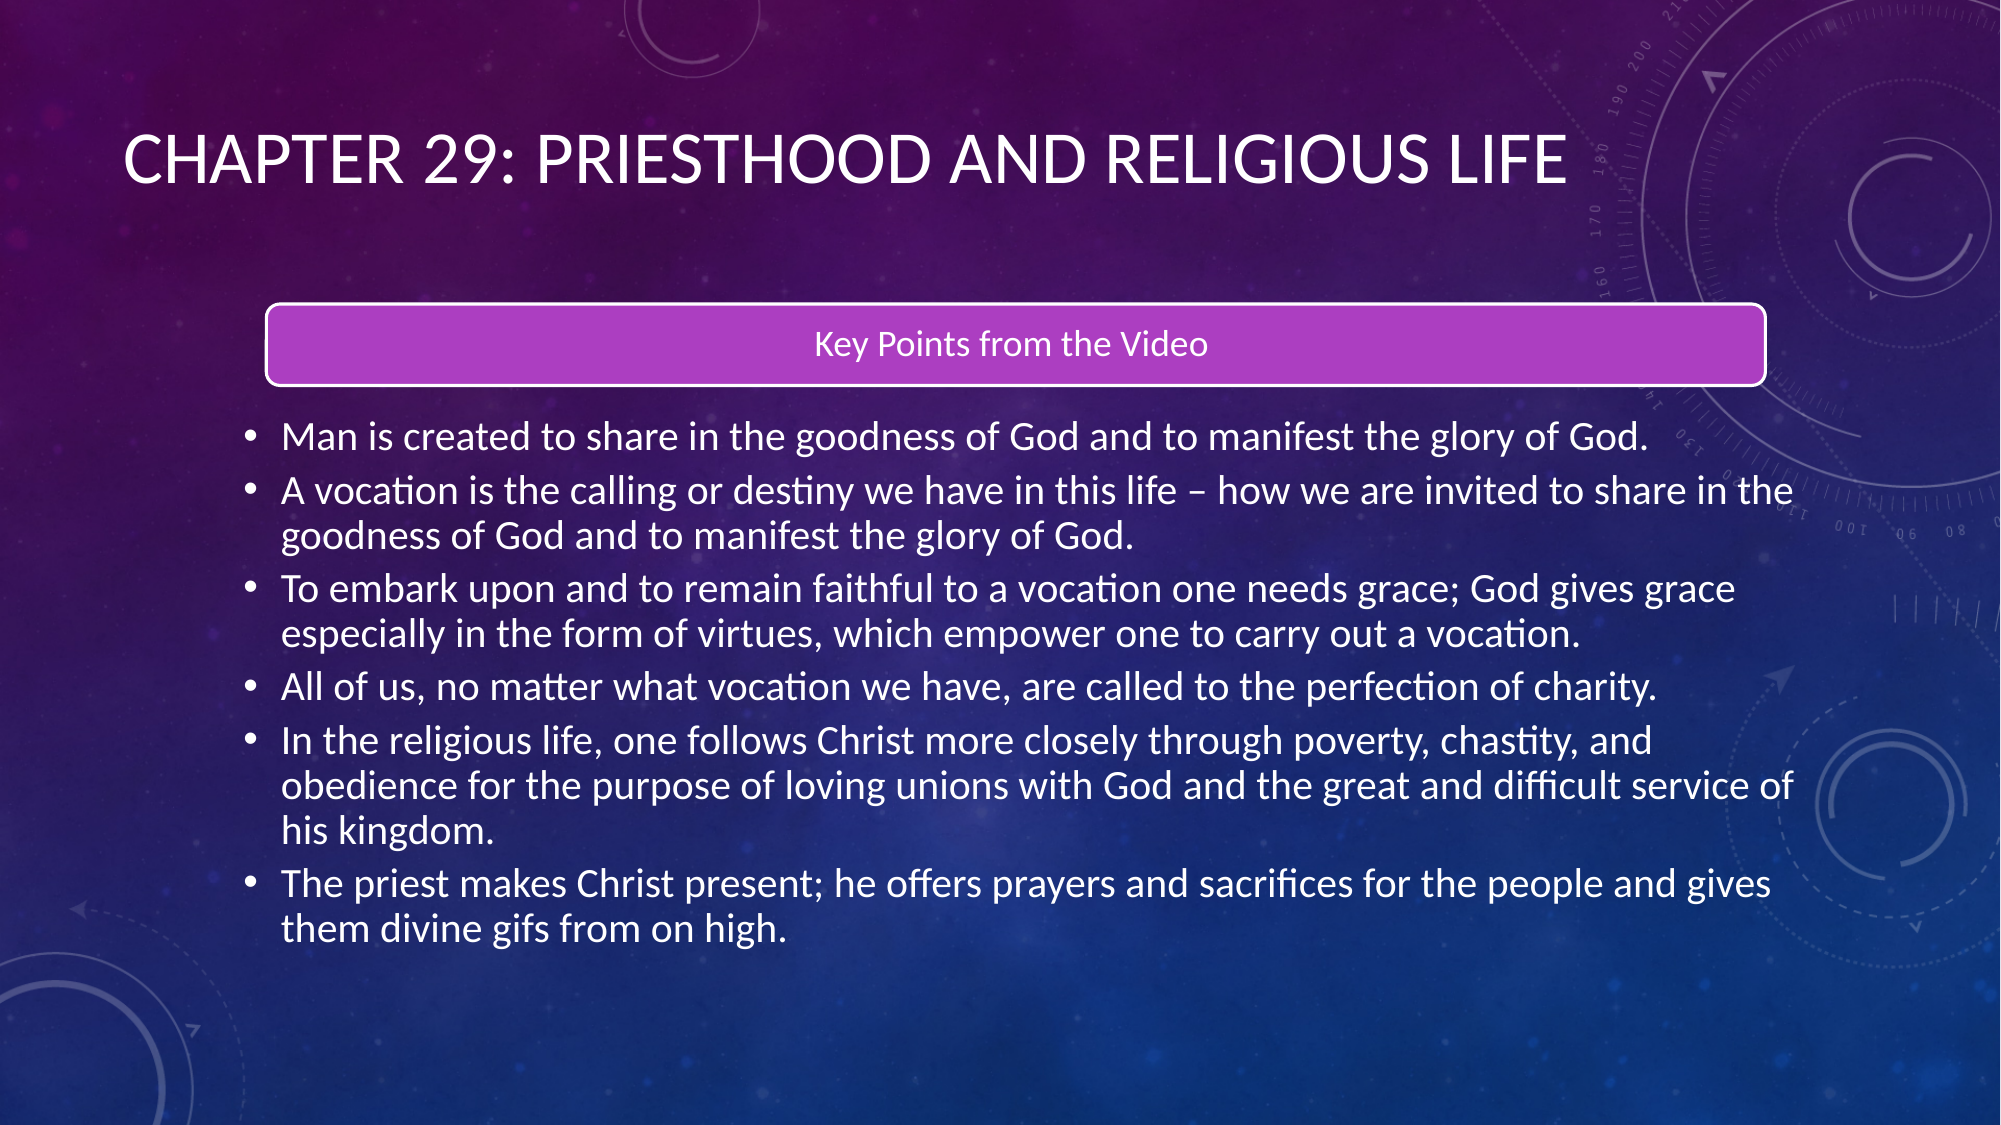

# Chapter 29: Priesthood and Religious life

Key Points from the Video
Man is created to share in the goodness of God and to manifest the glory of God.
A vocation is the calling or destiny we have in this life – how we are invited to share in the goodness of God and to manifest the glory of God.
To embark upon and to remain faithful to a vocation one needs grace; God gives grace especially in the form of virtues, which empower one to carry out a vocation.
All of us, no matter what vocation we have, are called to the perfection of charity.
In the religious life, one follows Christ more closely through poverty, chastity, and obedience for the purpose of loving unions with God and the great and difficult service of his kingdom.
The priest makes Christ present; he offers prayers and sacrifices for the people and gives them divine gifs from on high.